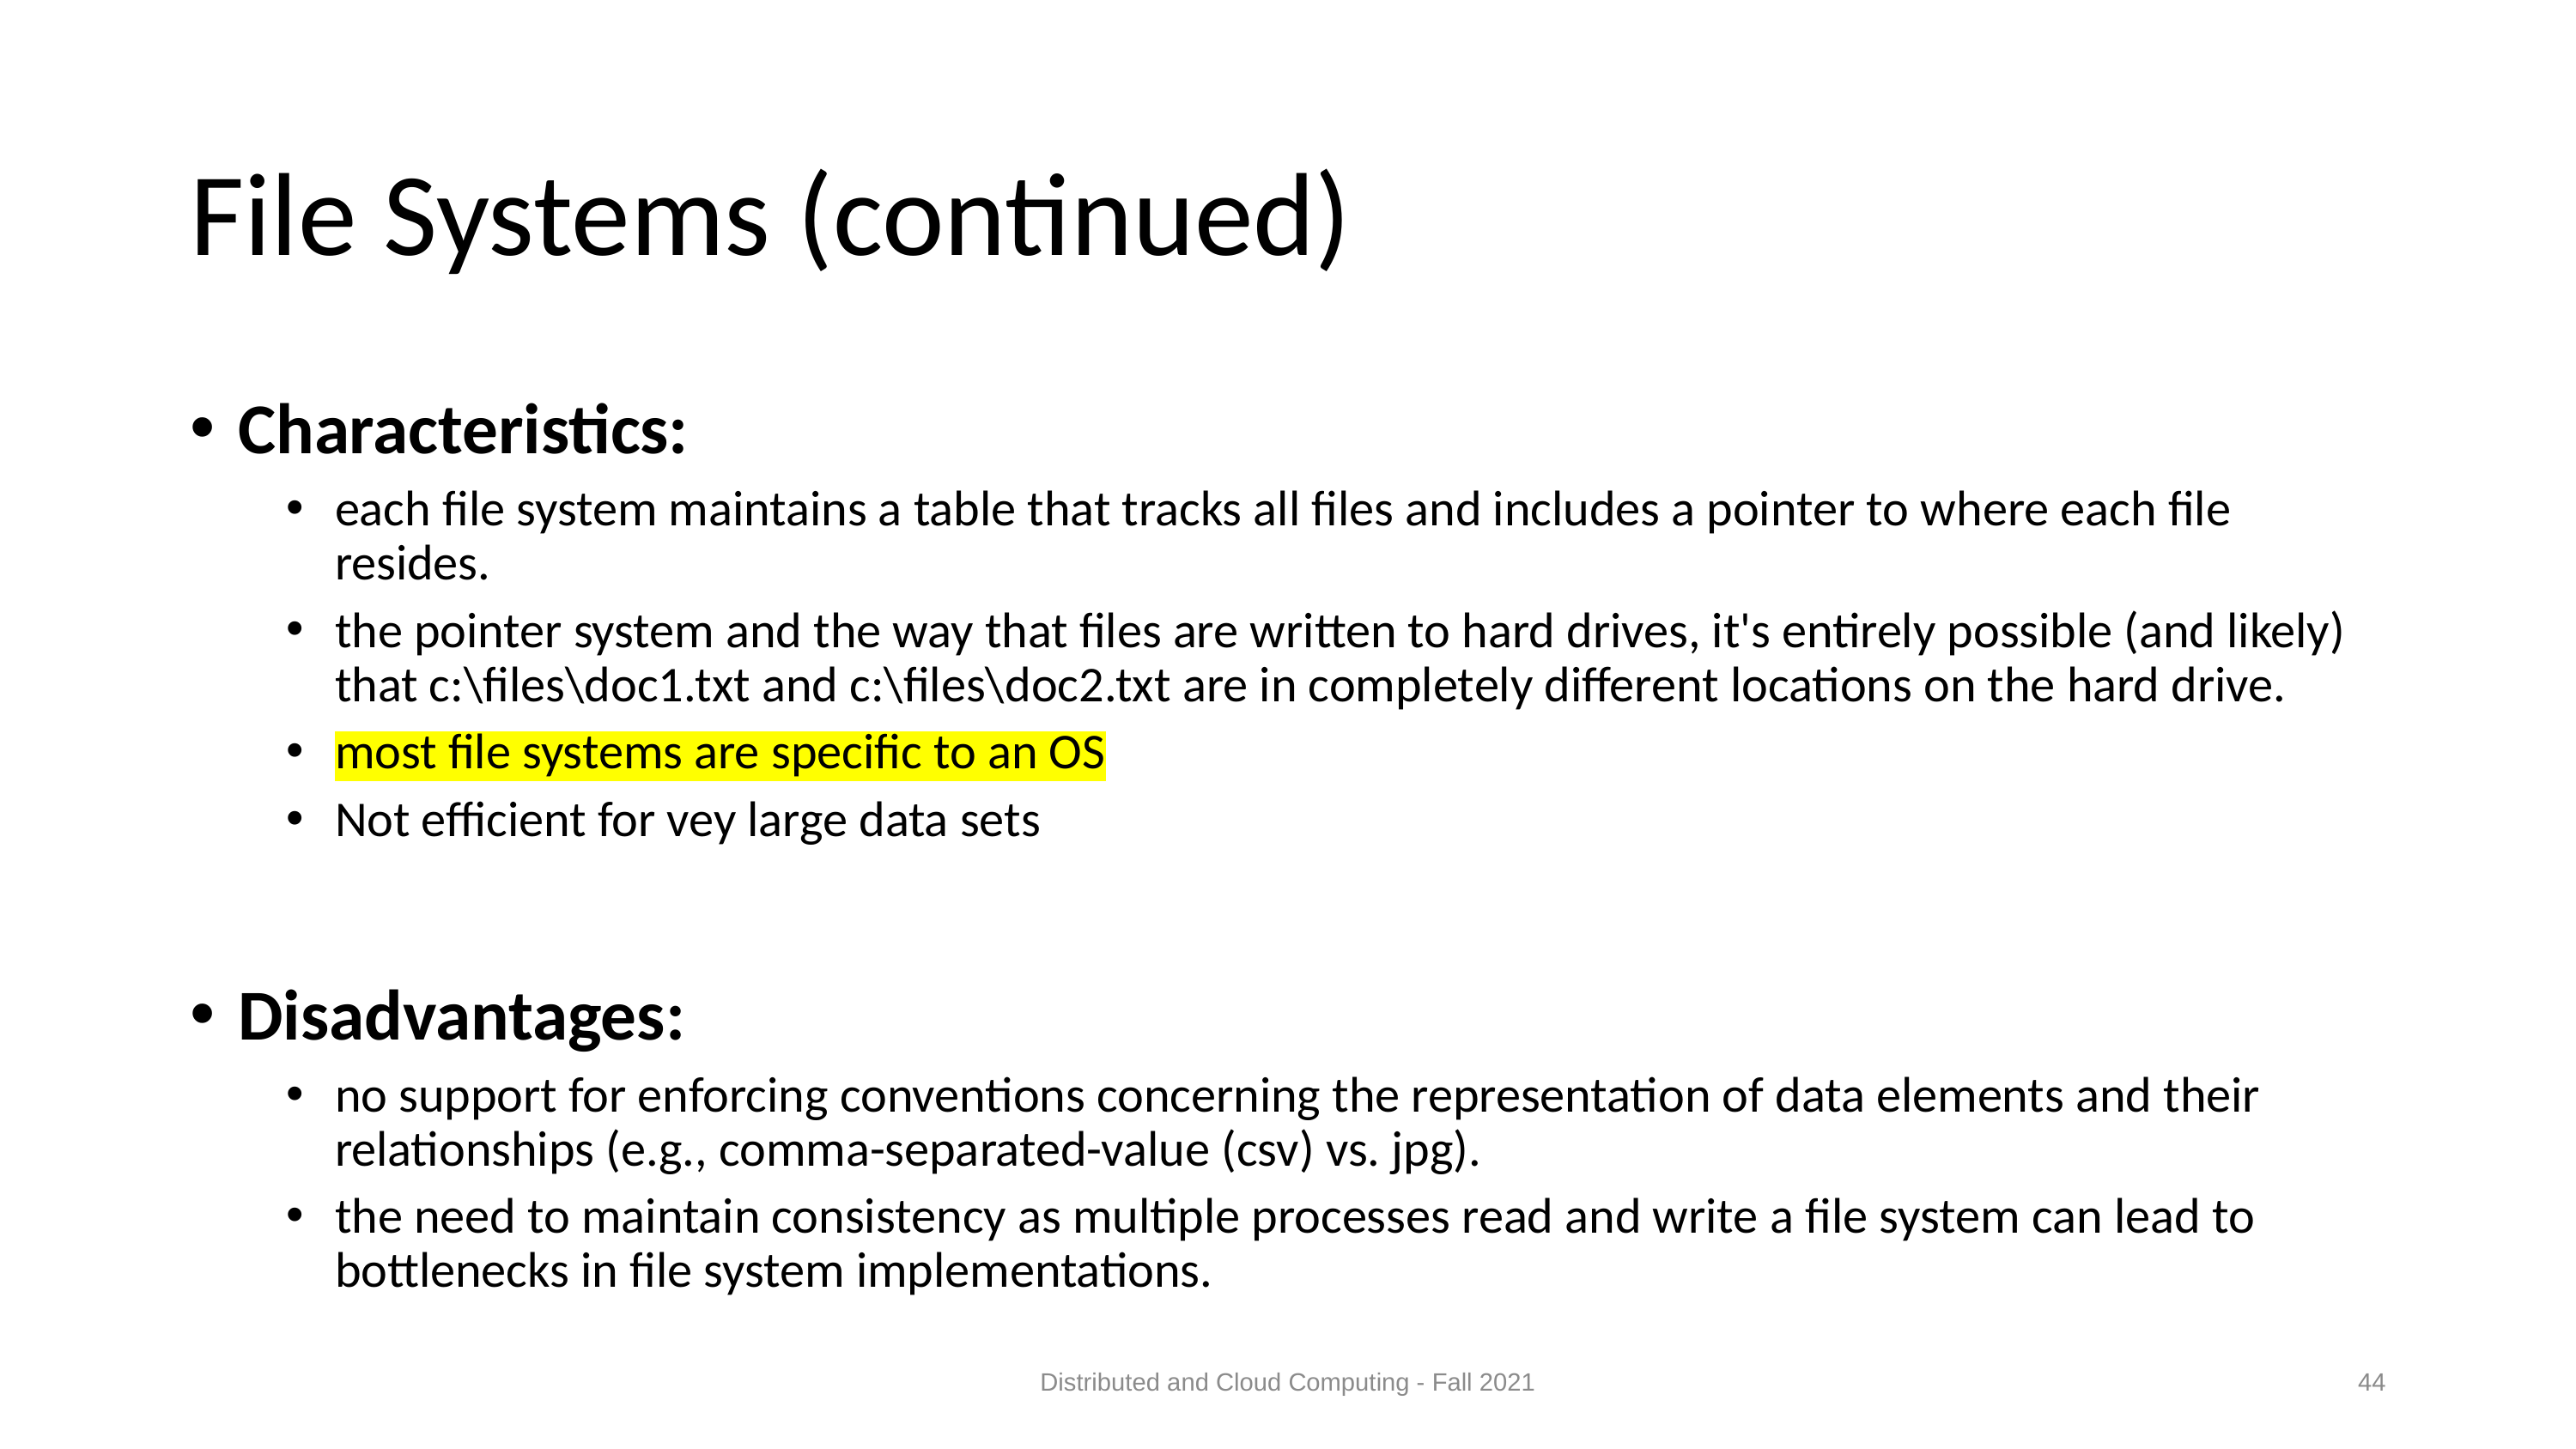

# File Systems (continued)
Characteristics:
each file system maintains a table that tracks all files and includes a pointer to where each file resides.
the pointer system and the way that files are written to hard drives, it's entirely possible (and likely) that c:\files\doc1.txt and c:\files\doc2.txt are in completely different locations on the hard drive.
most file systems are specific to an OS
Not efficient for vey large data sets

Disadvantages:
no support for enforcing conventions concerning the representation of data elements and their relationships (e.g., comma-separated-value (csv) vs. jpg).
the need to maintain consistency as multiple processes read and write a file system can lead to bottlenecks in file system implementations.

Distributed and Cloud Computing - Fall 2021
44